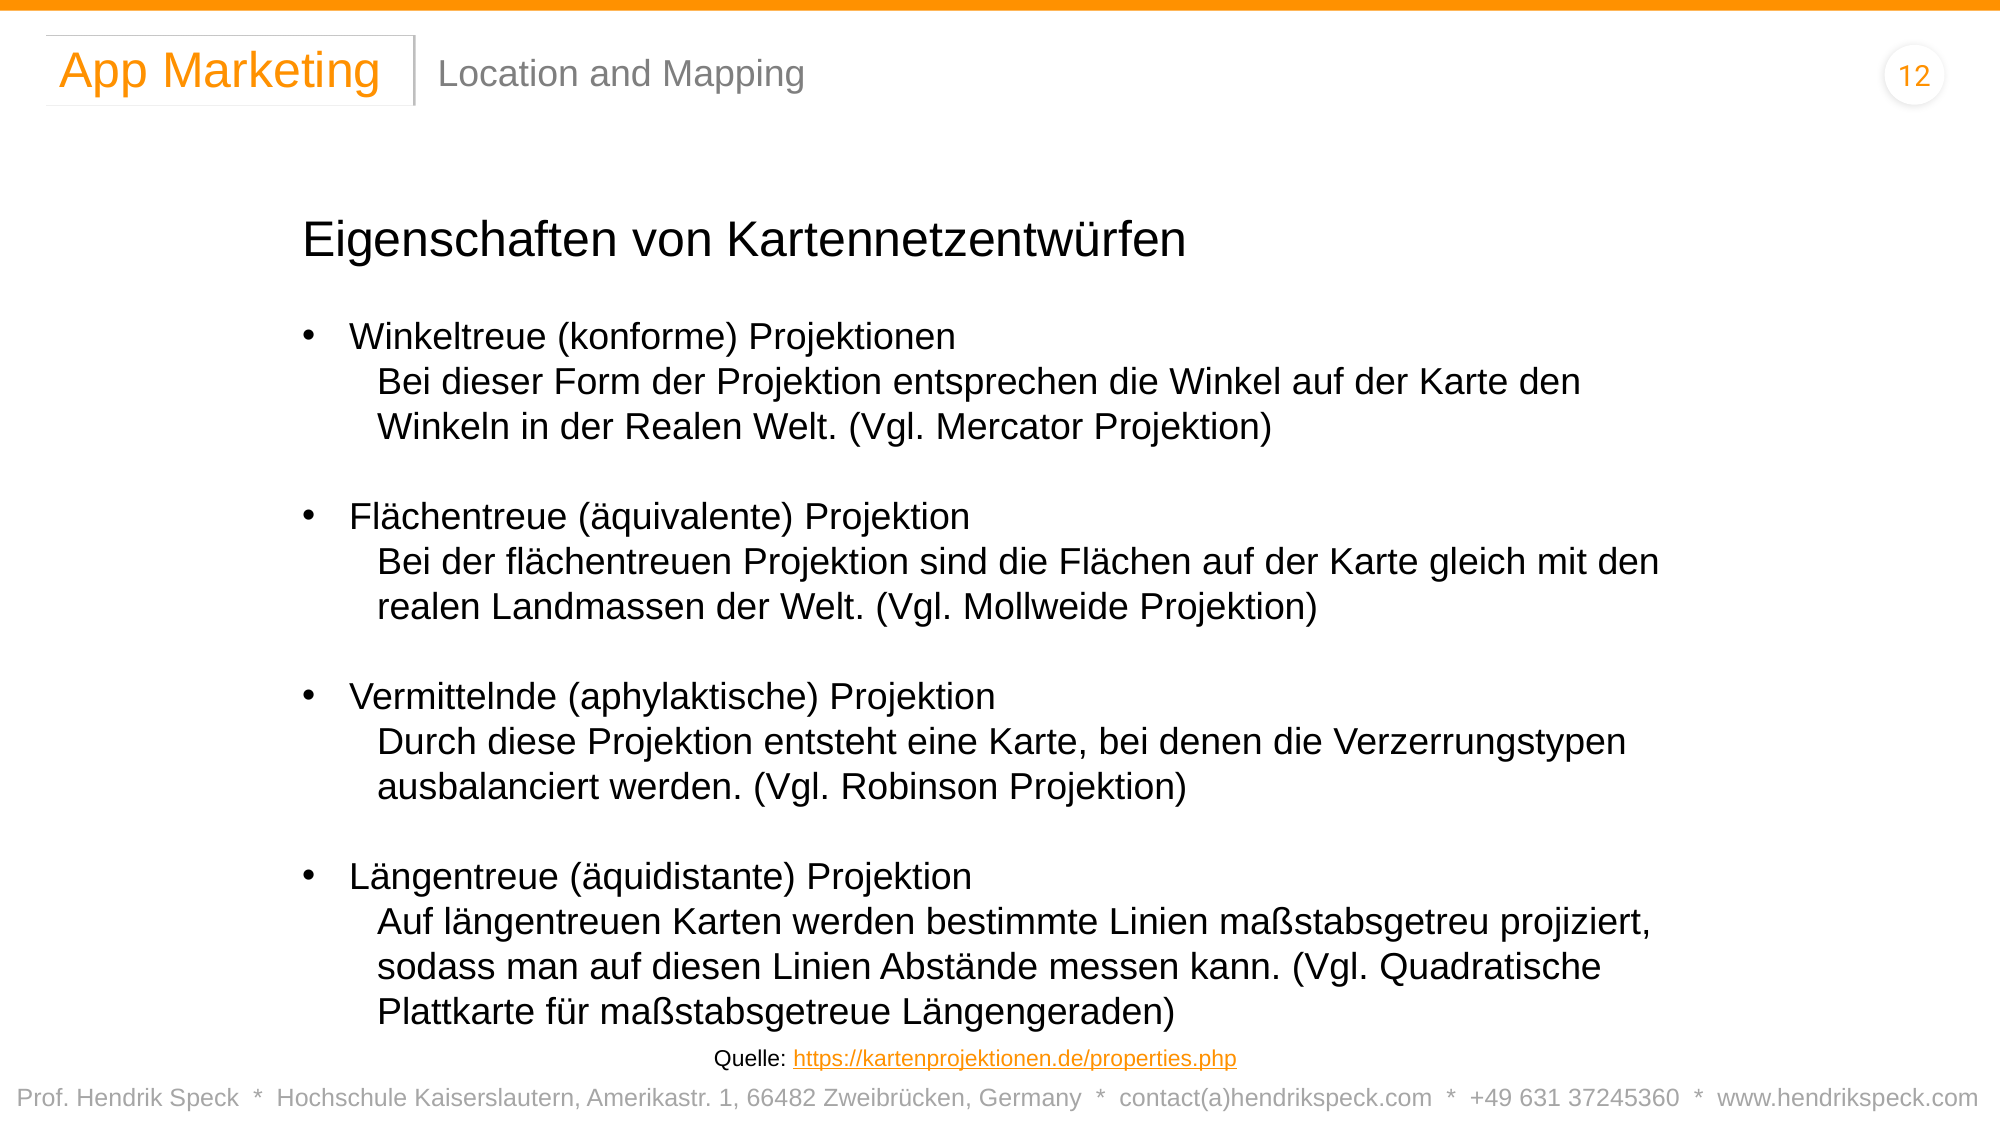

App Marketing
Location and Mapping
12
Eigenschaften von Kartennetzentwürfen

Winkeltreue (konforme) Projektionen
Bei dieser Form der Projektion entsprechen die Winkel auf der Karte den Winkeln in der Realen Welt. (Vgl. Mercator Projektion)

Flächentreue (äquivalente) Projektion
Bei der flächentreuen Projektion sind die Flächen auf der Karte gleich mit den realen Landmassen der Welt. (Vgl. Mollweide Projektion)

Vermittelnde (aphylaktische) Projektion
Durch diese Projektion entsteht eine Karte, bei denen die Verzerrungstypen ausbalanciert werden. (Vgl. Robinson Projektion)

Längentreue (äquidistante) Projektion
Auf längentreuen Karten werden bestimmte Linien maßstabsgetreu projiziert, sodass man auf diesen Linien Abstände messen kann. (Vgl. Quadratische Plattkarte für maßstabsgetreue Längengeraden)
Quelle: https://kartenprojektionen.de/properties.php